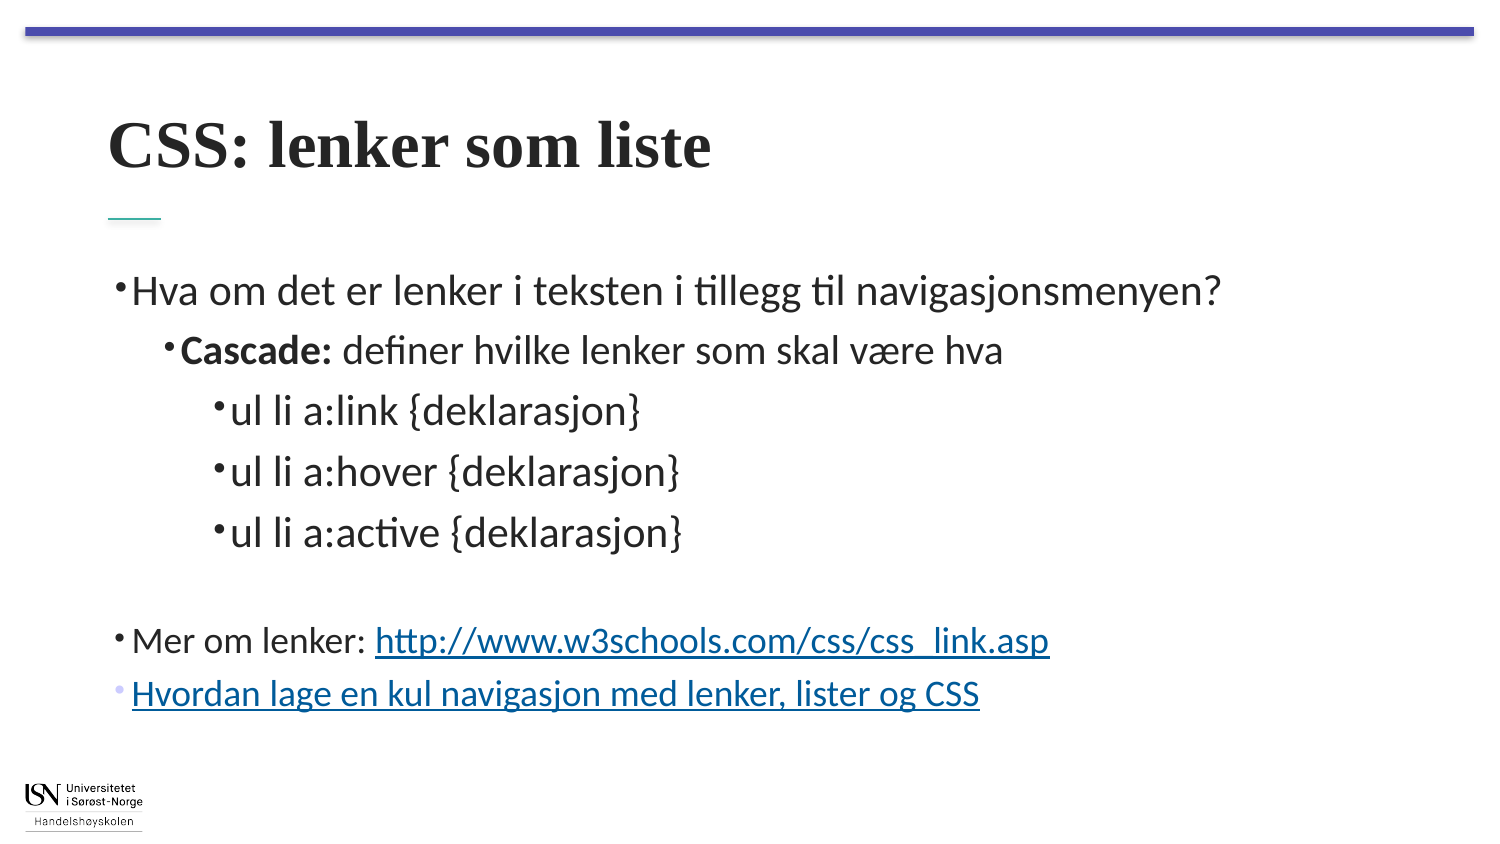

# CSS: lenker som liste
Hva om det er lenker i teksten i tillegg til navigasjonsmenyen?
Cascade: definer hvilke lenker som skal være hva
ul li a:link {deklarasjon}
ul li a:hover {deklarasjon}
ul li a:active {deklarasjon}

Mer om lenker: http://www.w3schools.com/css/css_link.asp
Hvordan lage en kul navigasjon med lenker, lister og CSS